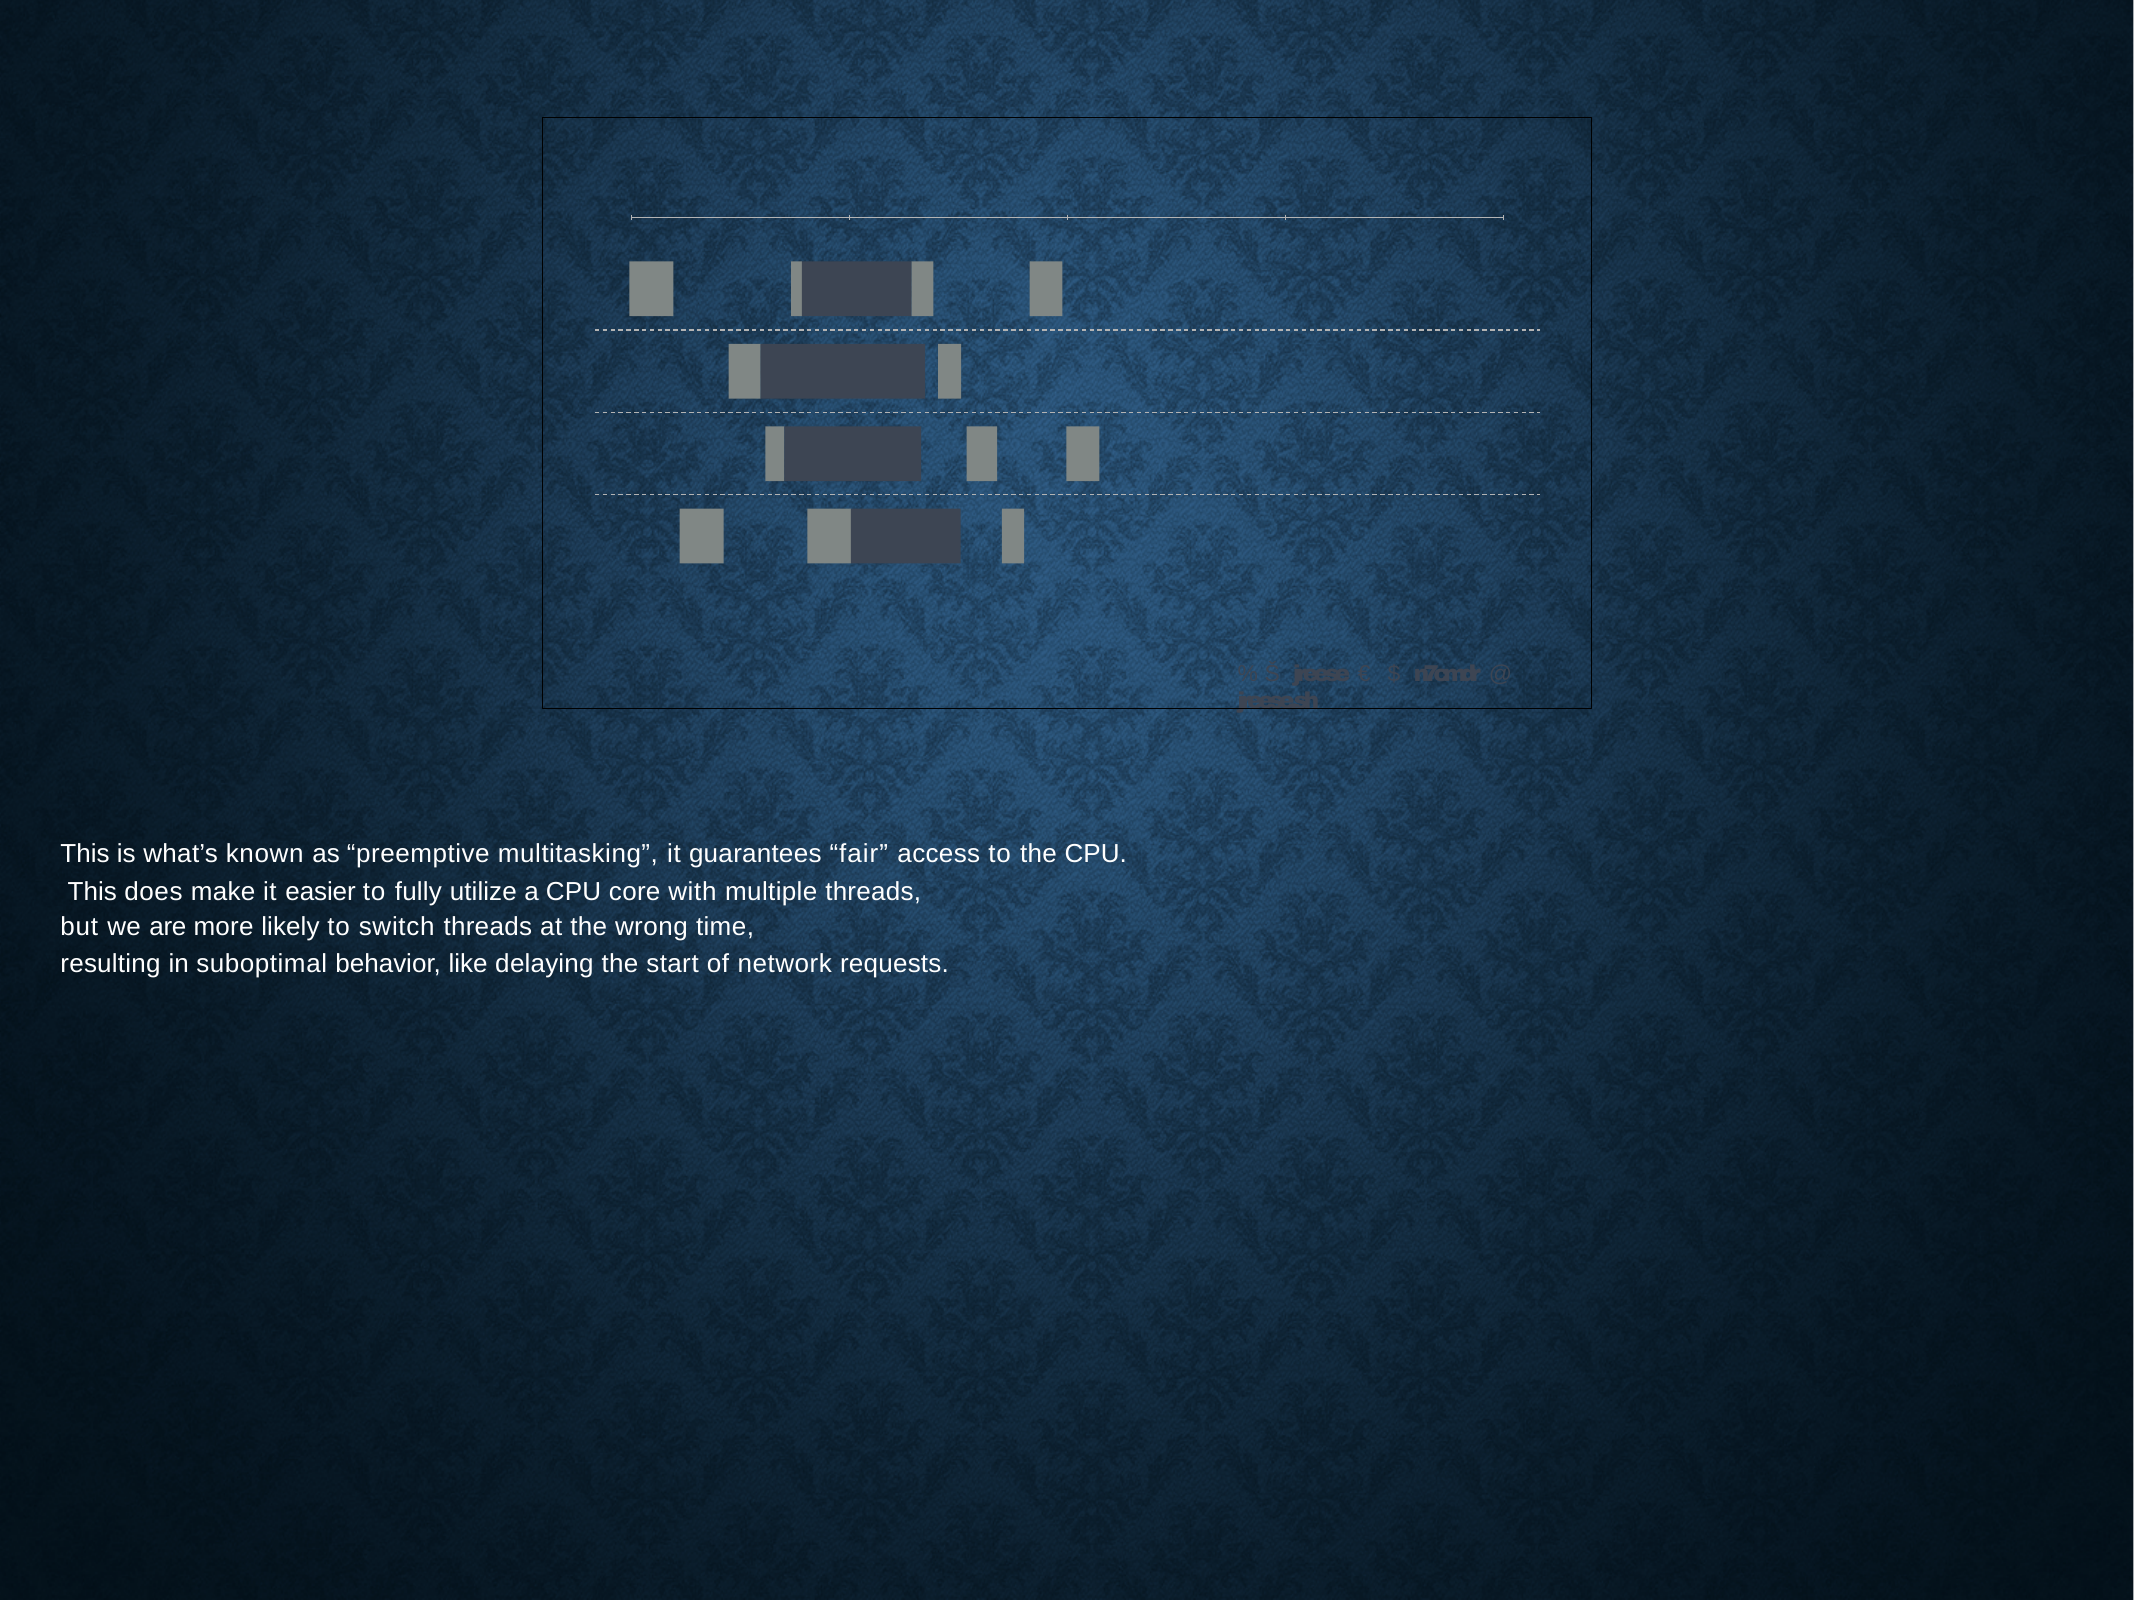

% Š jreese € $ n7cmdr @ jreese.sh
This is what’s known as “preemptive multitasking”, it guarantees “fair” access to the CPU.  This does make it easier to fully utilize a CPU core with multiple threads,
but we are more likely to switch threads at the wrong time,
resulting in suboptimal behavior, like delaying the start of network requests.